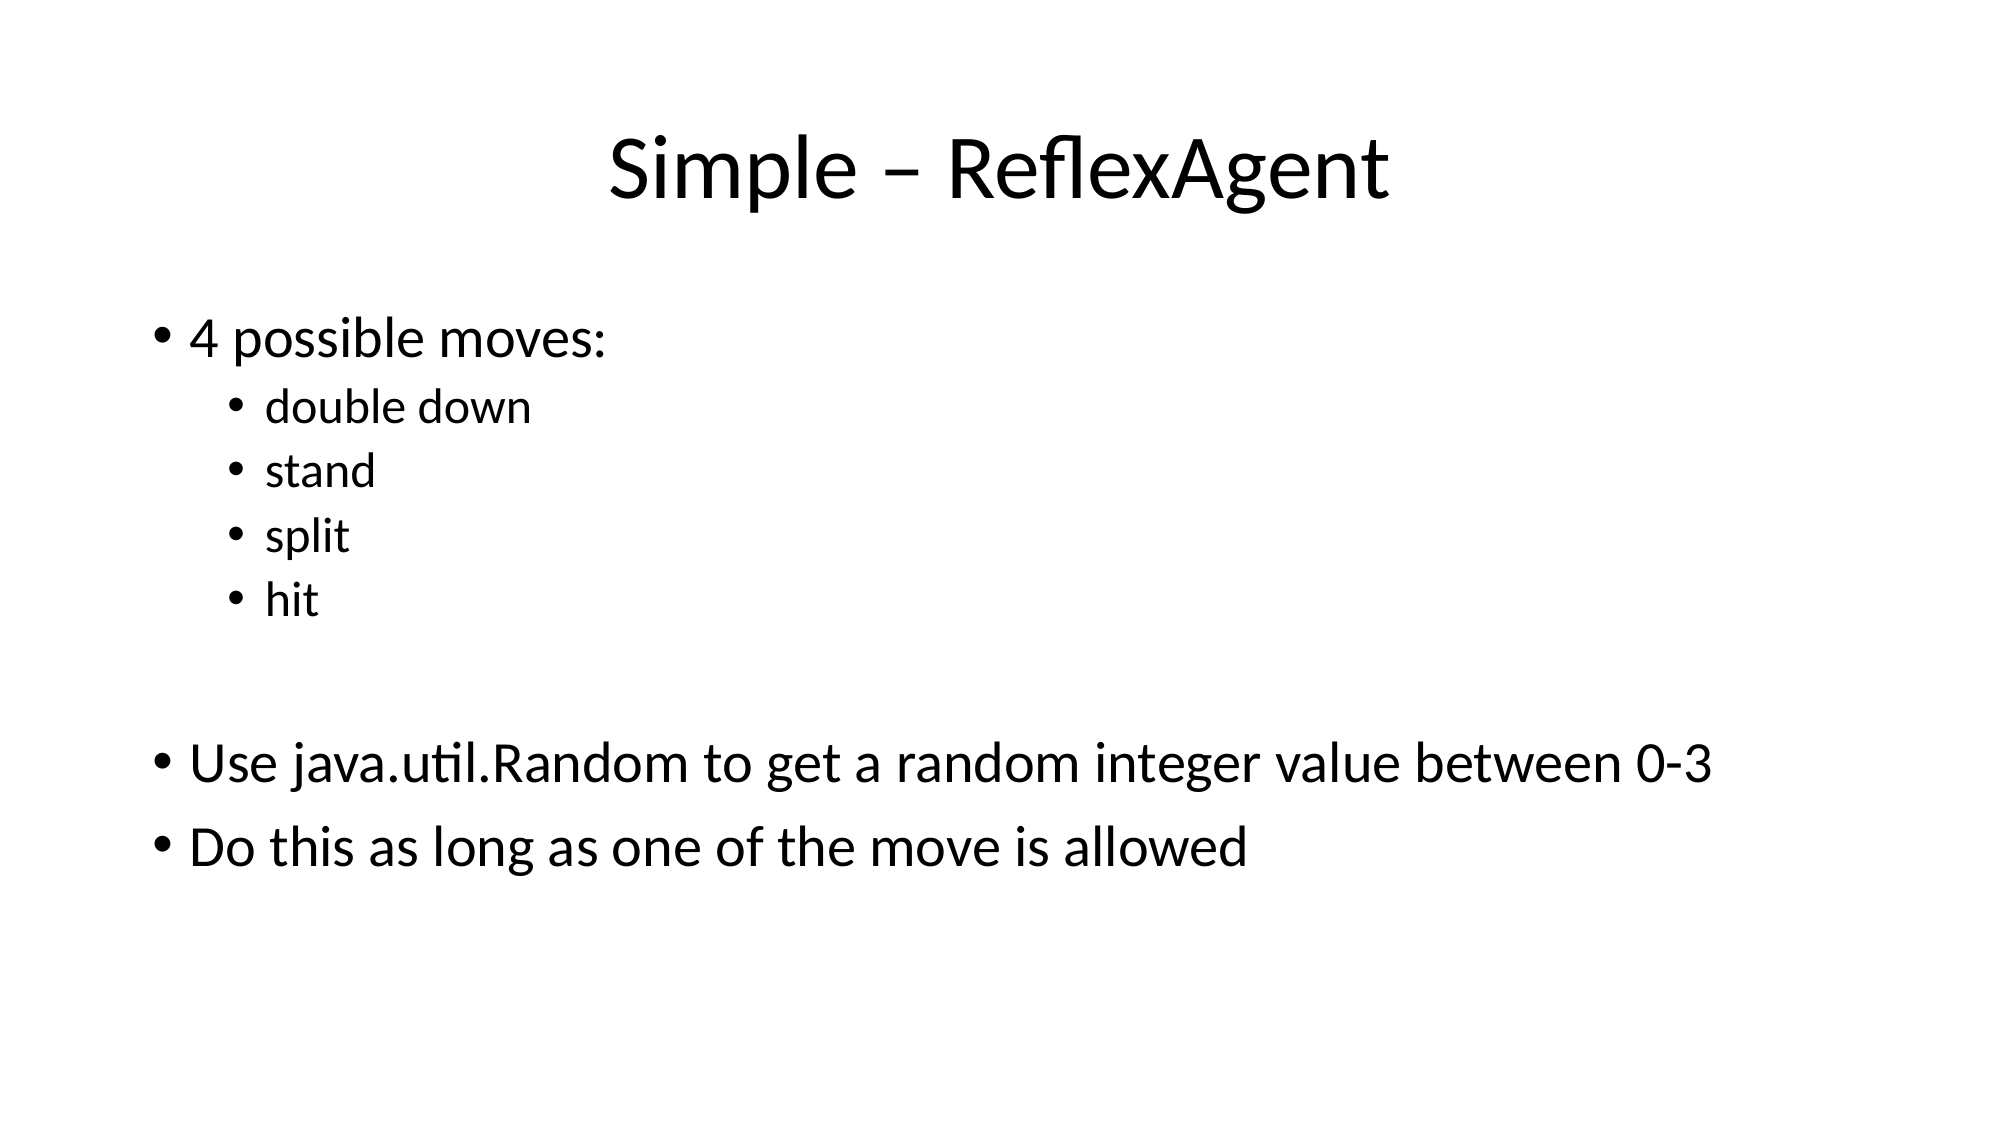

# Simple – ReflexAgent
4 possible moves:
double down
stand
split
hit

Use java.util.Random to get a random integer value between 0-3
Do this as long as one of the move is allowed